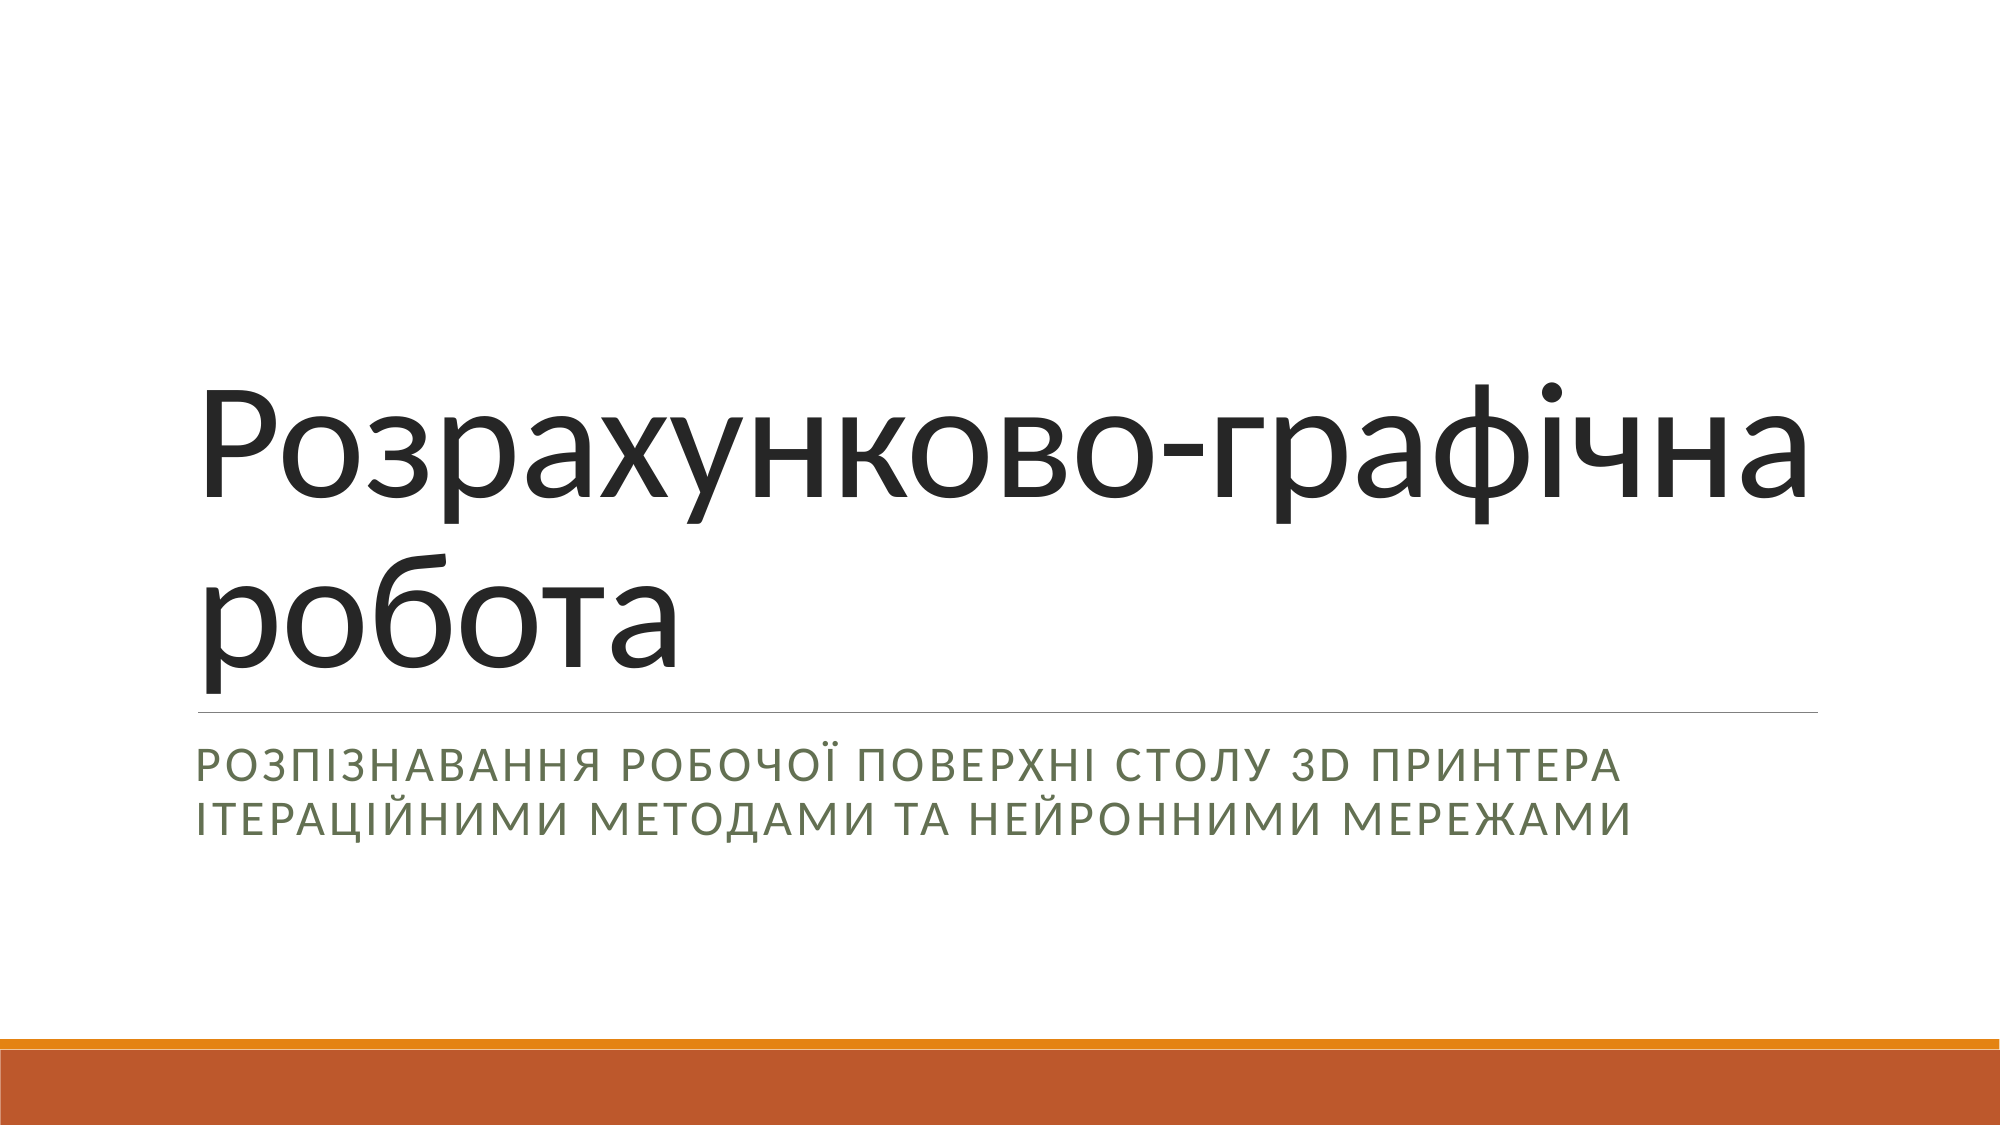

# Розрахунково-графічна робота
РОЗПІЗНАВАННЯ РОБОЧОЇ ПОВЕРХНІ СТОЛУ 3D ПРИНТЕРА ІТЕРАЦІЙНИМИ МЕТОДАМИ ТА НЕЙРОННИМИ МЕРЕЖАМИ